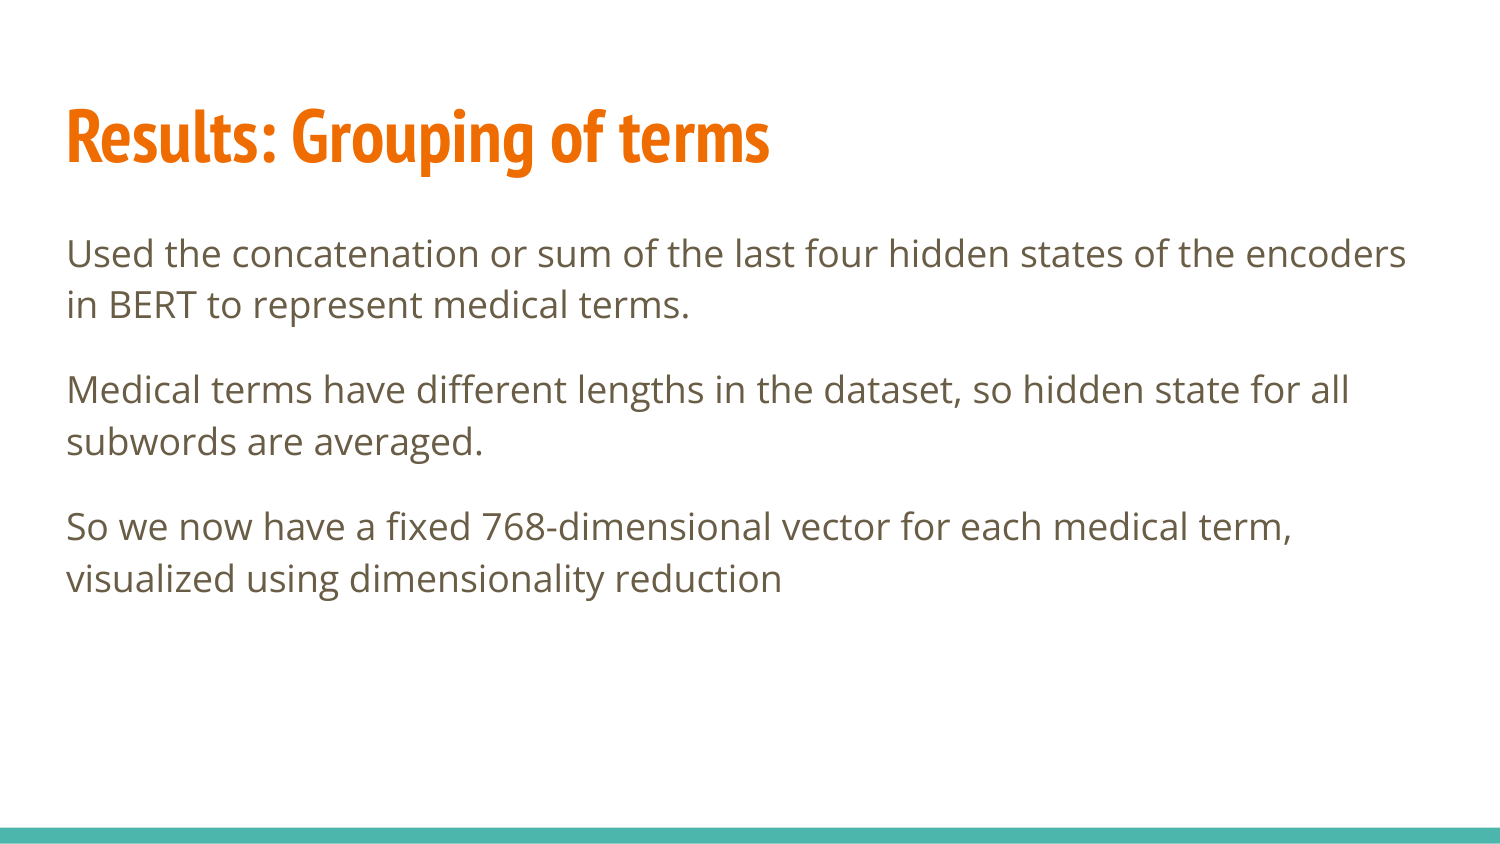

# Results: Grouping of terms
Used the concatenation or sum of the last four hidden states of the encoders in BERT to represent medical terms.
Medical terms have different lengths in the dataset, so hidden state for all subwords are averaged.
So we now have a fixed 768-dimensional vector for each medical term, visualized using dimensionality reduction